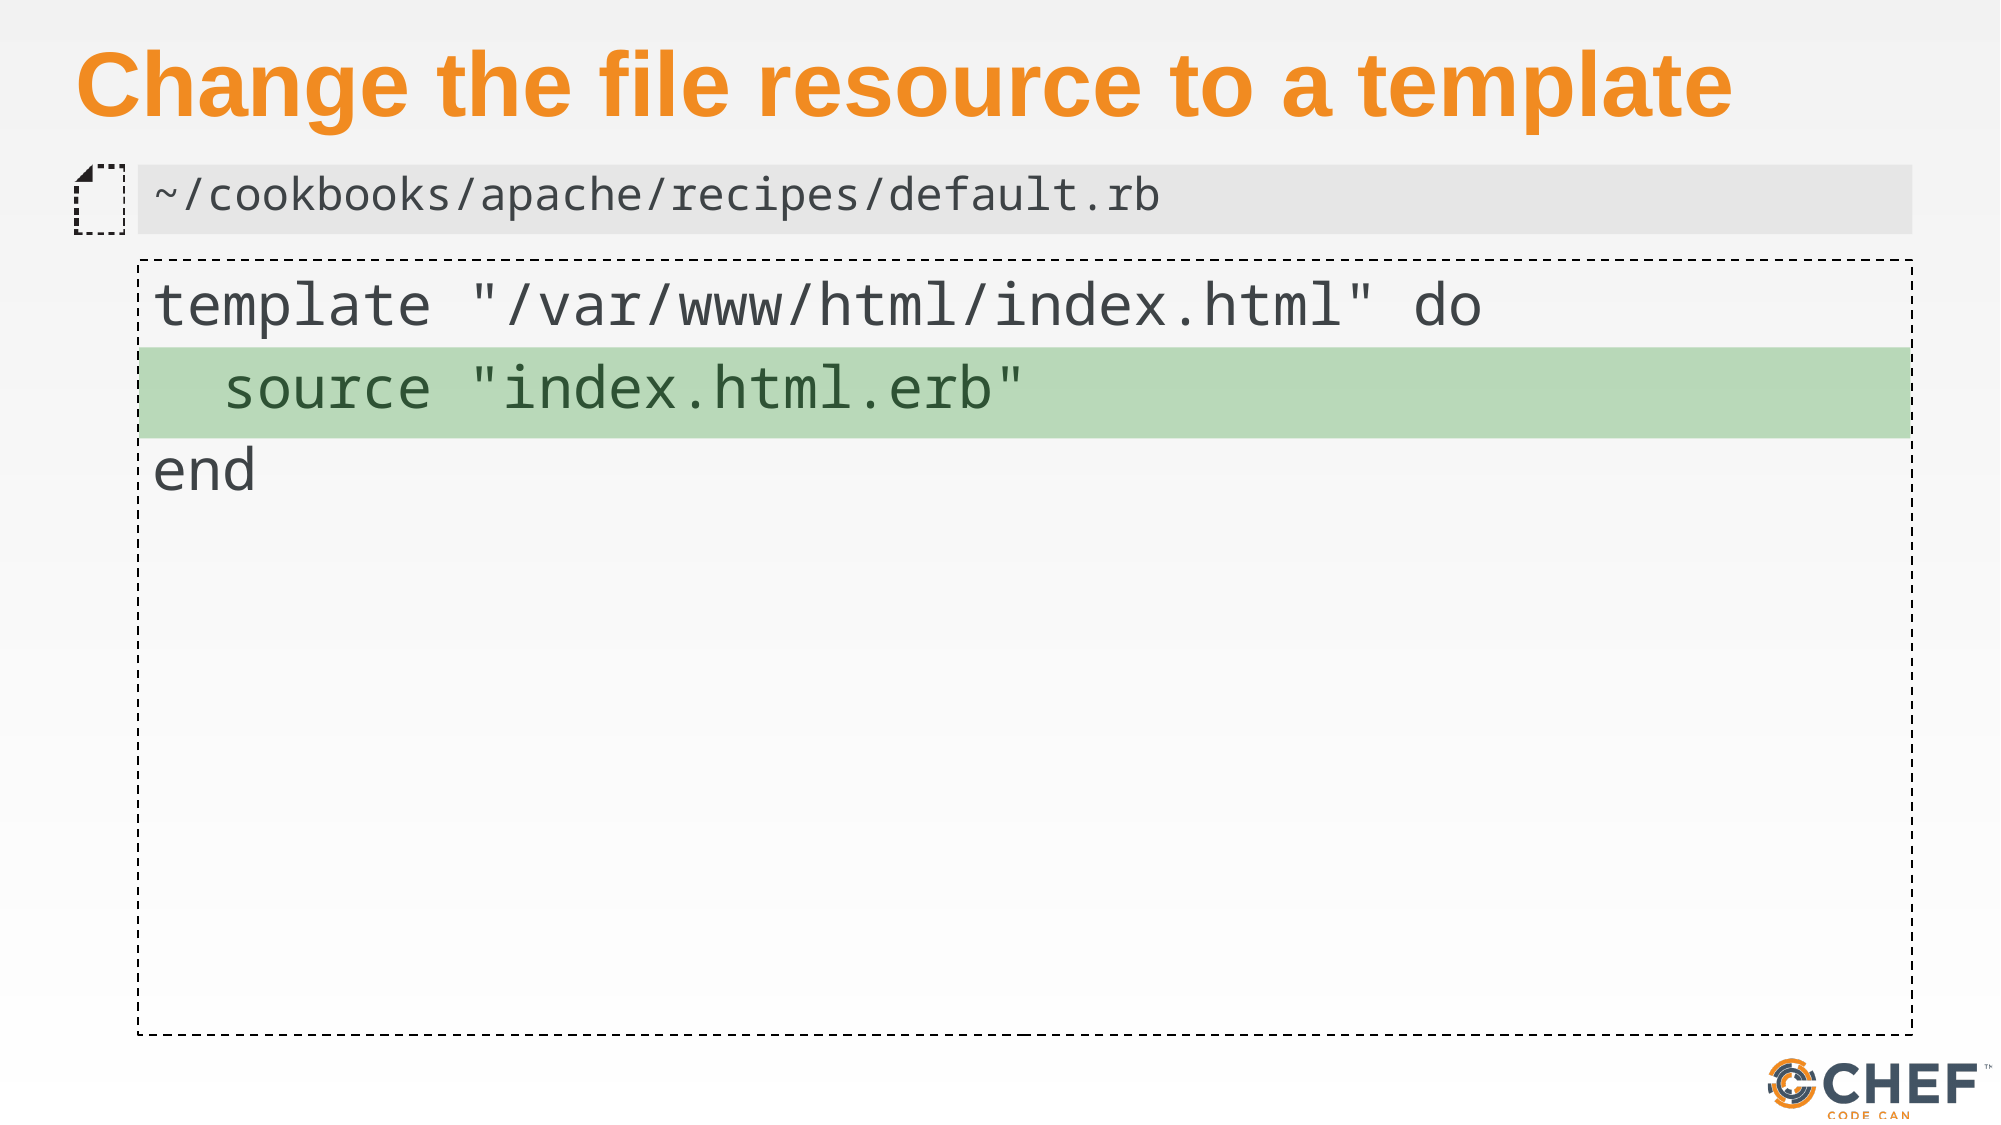

# Change the file resource to a template
~/cookbooks/apache/recipes/default.rb
template "/var/www/html/index.html" do
  source "index.html.erb"
end